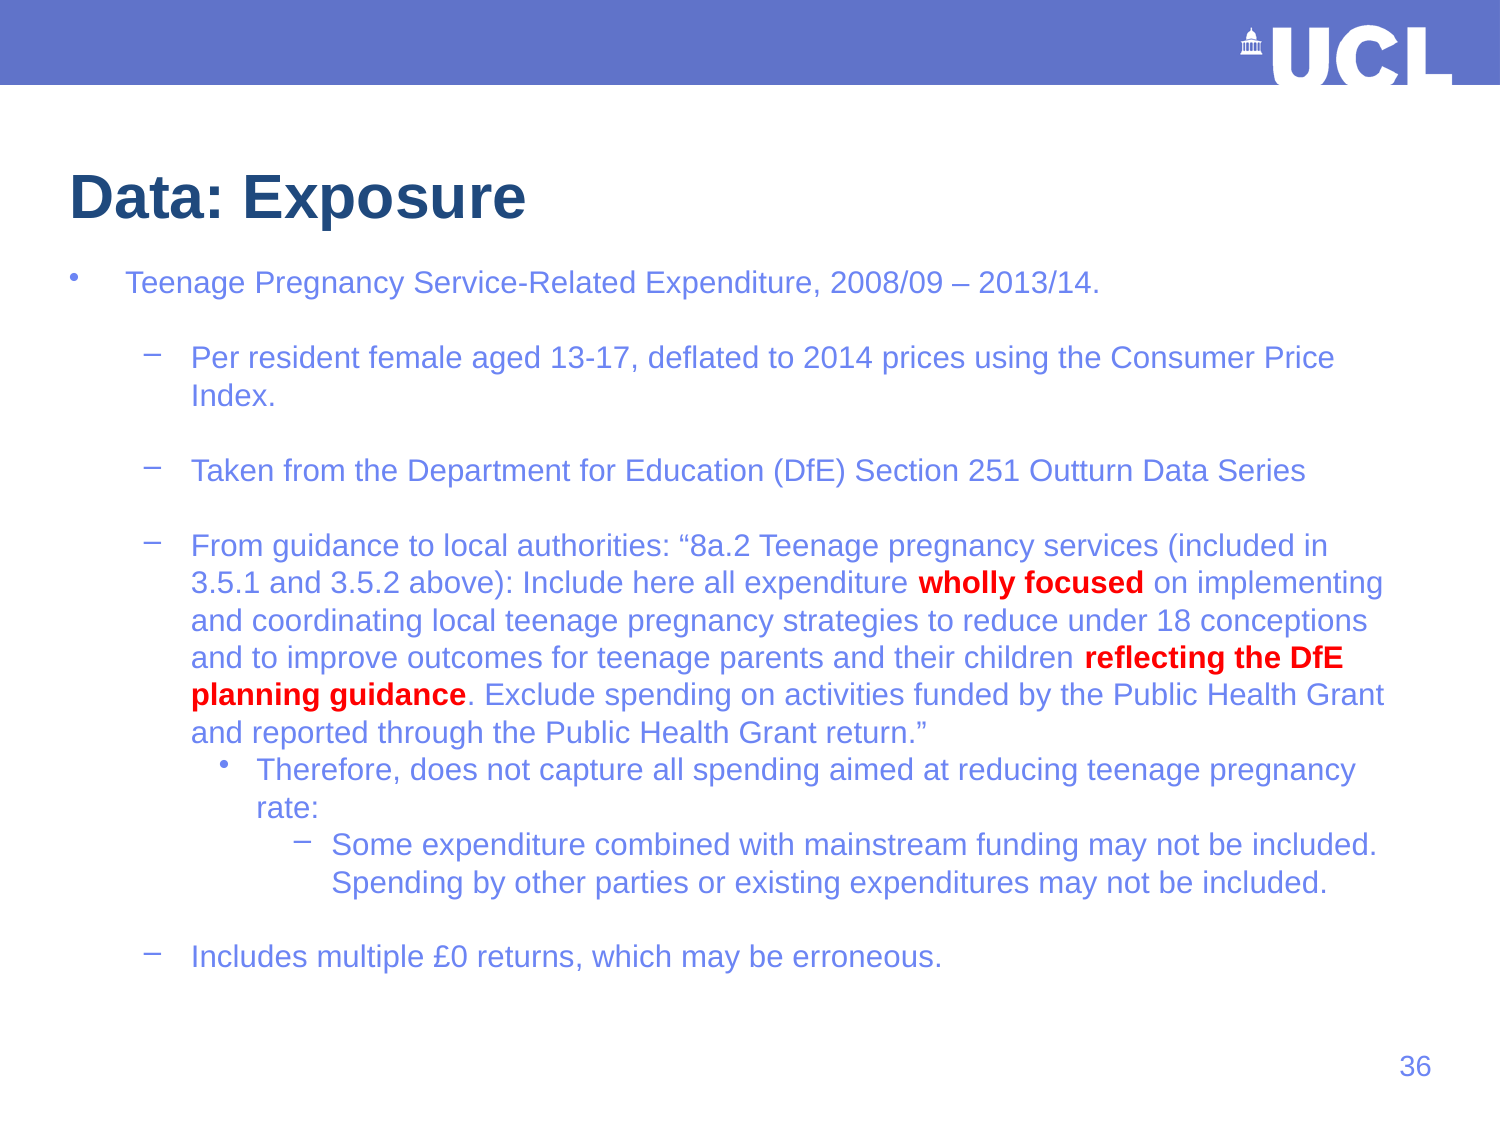

# Data: Exposure
Teenage Pregnancy Service-Related Expenditure, 2008/09 – 2013/14.

Per resident female aged 13-17, deflated to 2014 prices using the Consumer Price Index.

Taken from the Department for Education (DfE) Section 251 Outturn Data Series

From guidance to local authorities: “8a.2 Teenage pregnancy services (included in 3.5.1 and 3.5.2 above): Include here all expenditure wholly focused on implementing and coordinating local teenage pregnancy strategies to reduce under 18 conceptions and to improve outcomes for teenage parents and their children reflecting the DfE planning guidance. Exclude spending on activities funded by the Public Health Grant and reported through the Public Health Grant return.”
Therefore, does not capture all spending aimed at reducing teenage pregnancy rate:
Some expenditure combined with mainstream funding may not be included. Spending by other parties or existing expenditures may not be included.

Includes multiple £0 returns, which may be erroneous.

36